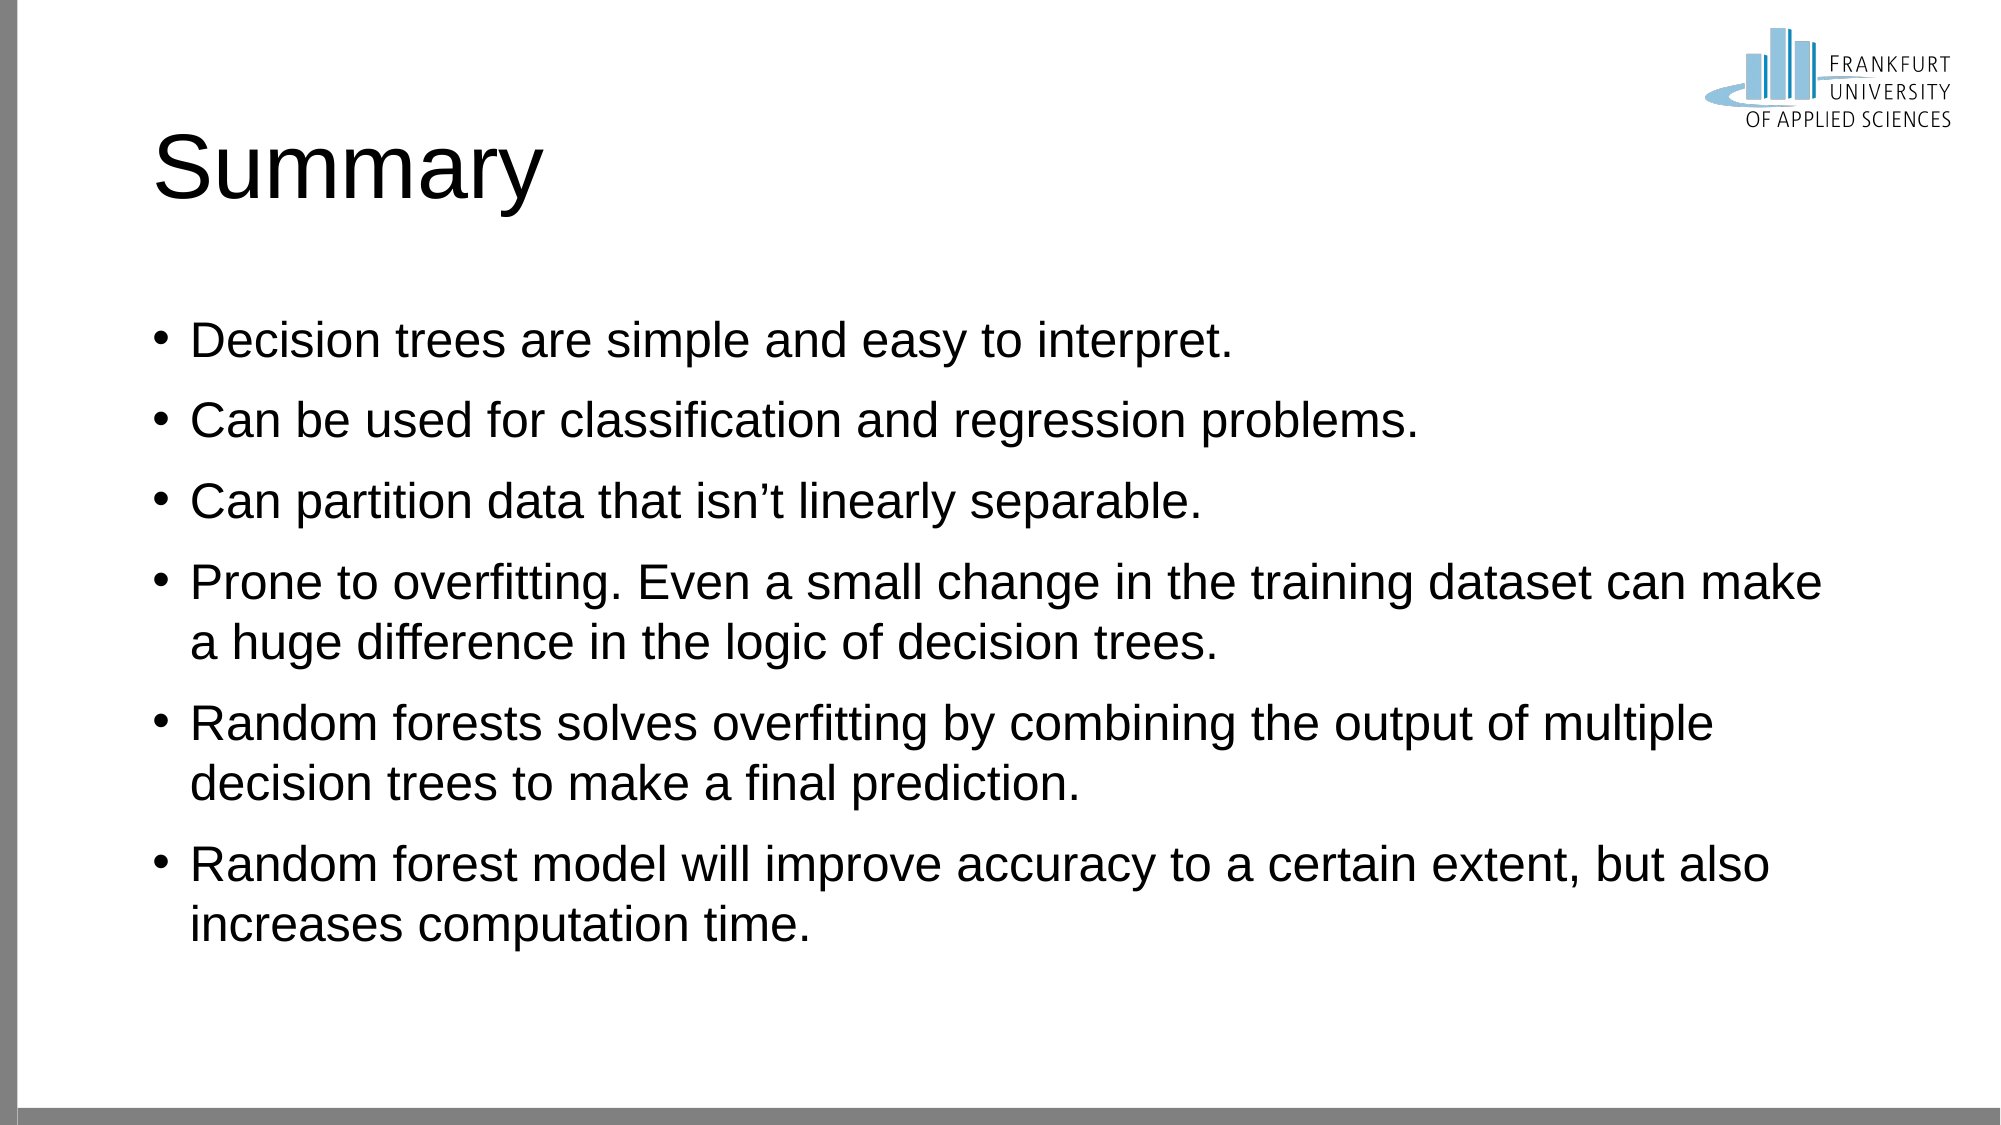

# Summary
Decision trees are simple and easy to interpret.
Can be used for classification and regression problems.
Can partition data that isn’t linearly separable.
Prone to overfitting. Even a small change in the training dataset can make a huge difference in the logic of decision trees.
Random forests solves overfitting by combining the output of multiple decision trees to make a final prediction.
Random forest model will improve accuracy to a certain extent, but also increases computation time.